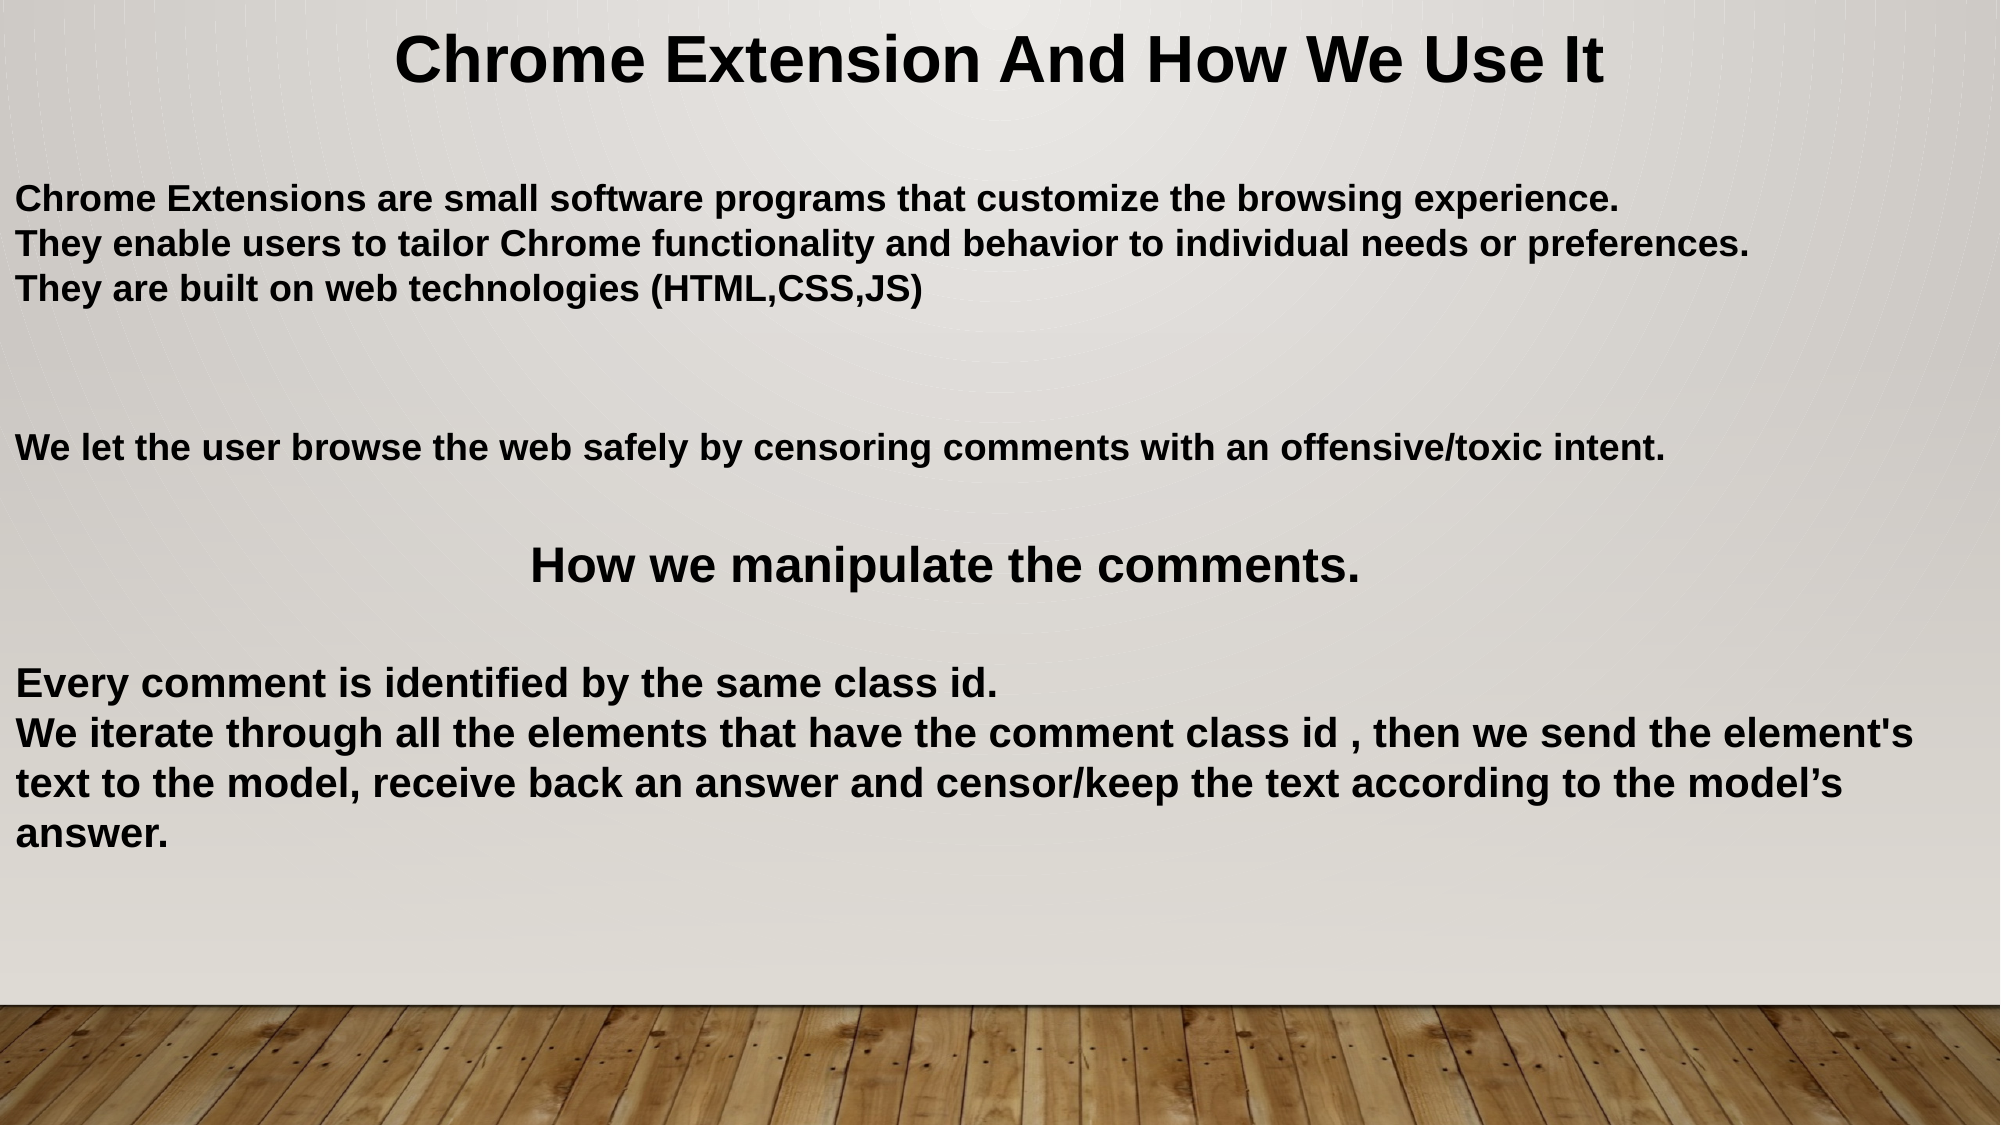

Chrome Extension And How We Use It
Chrome Extensions are small software programs that customize the browsing experience.
They enable users to tailor Chrome functionality and behavior to individual needs or preferences.
They are built on web technologies (HTML,CSS,JS)

We let the user browse the web safely by censoring comments with an offensive/toxic intent.
How we manipulate the comments.
Every comment is identified by the same class id.
We iterate through all the elements that have the comment class id , then we send the element's text to the model, receive back an answer and censor/keep the text according to the model’s answer.